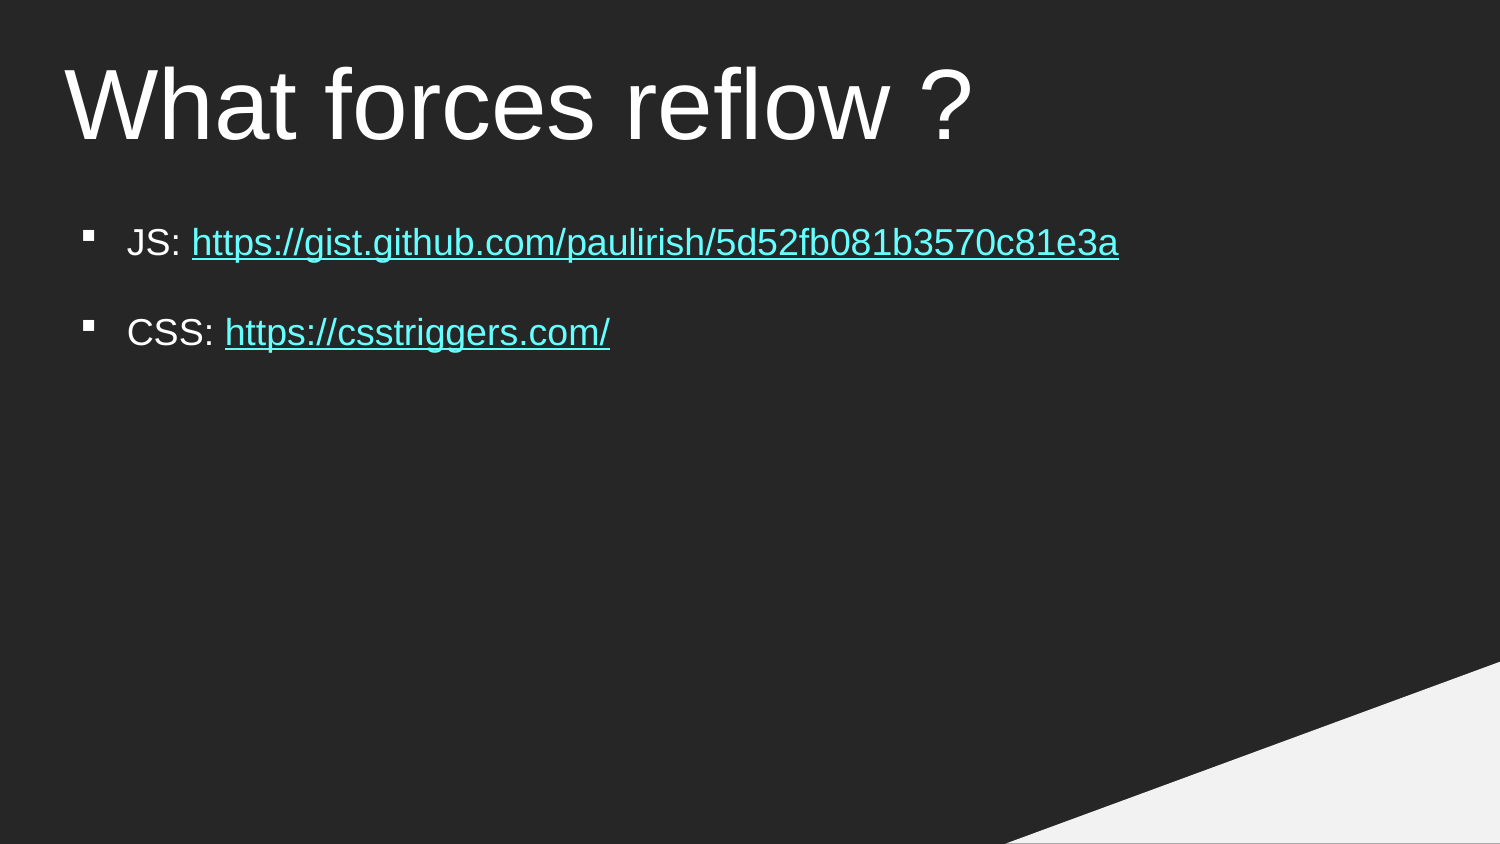

What forces reflow ?
JS: https://gist.github.com/paulirish/5d52fb081b3570c81e3a
CSS: https://csstriggers.com/